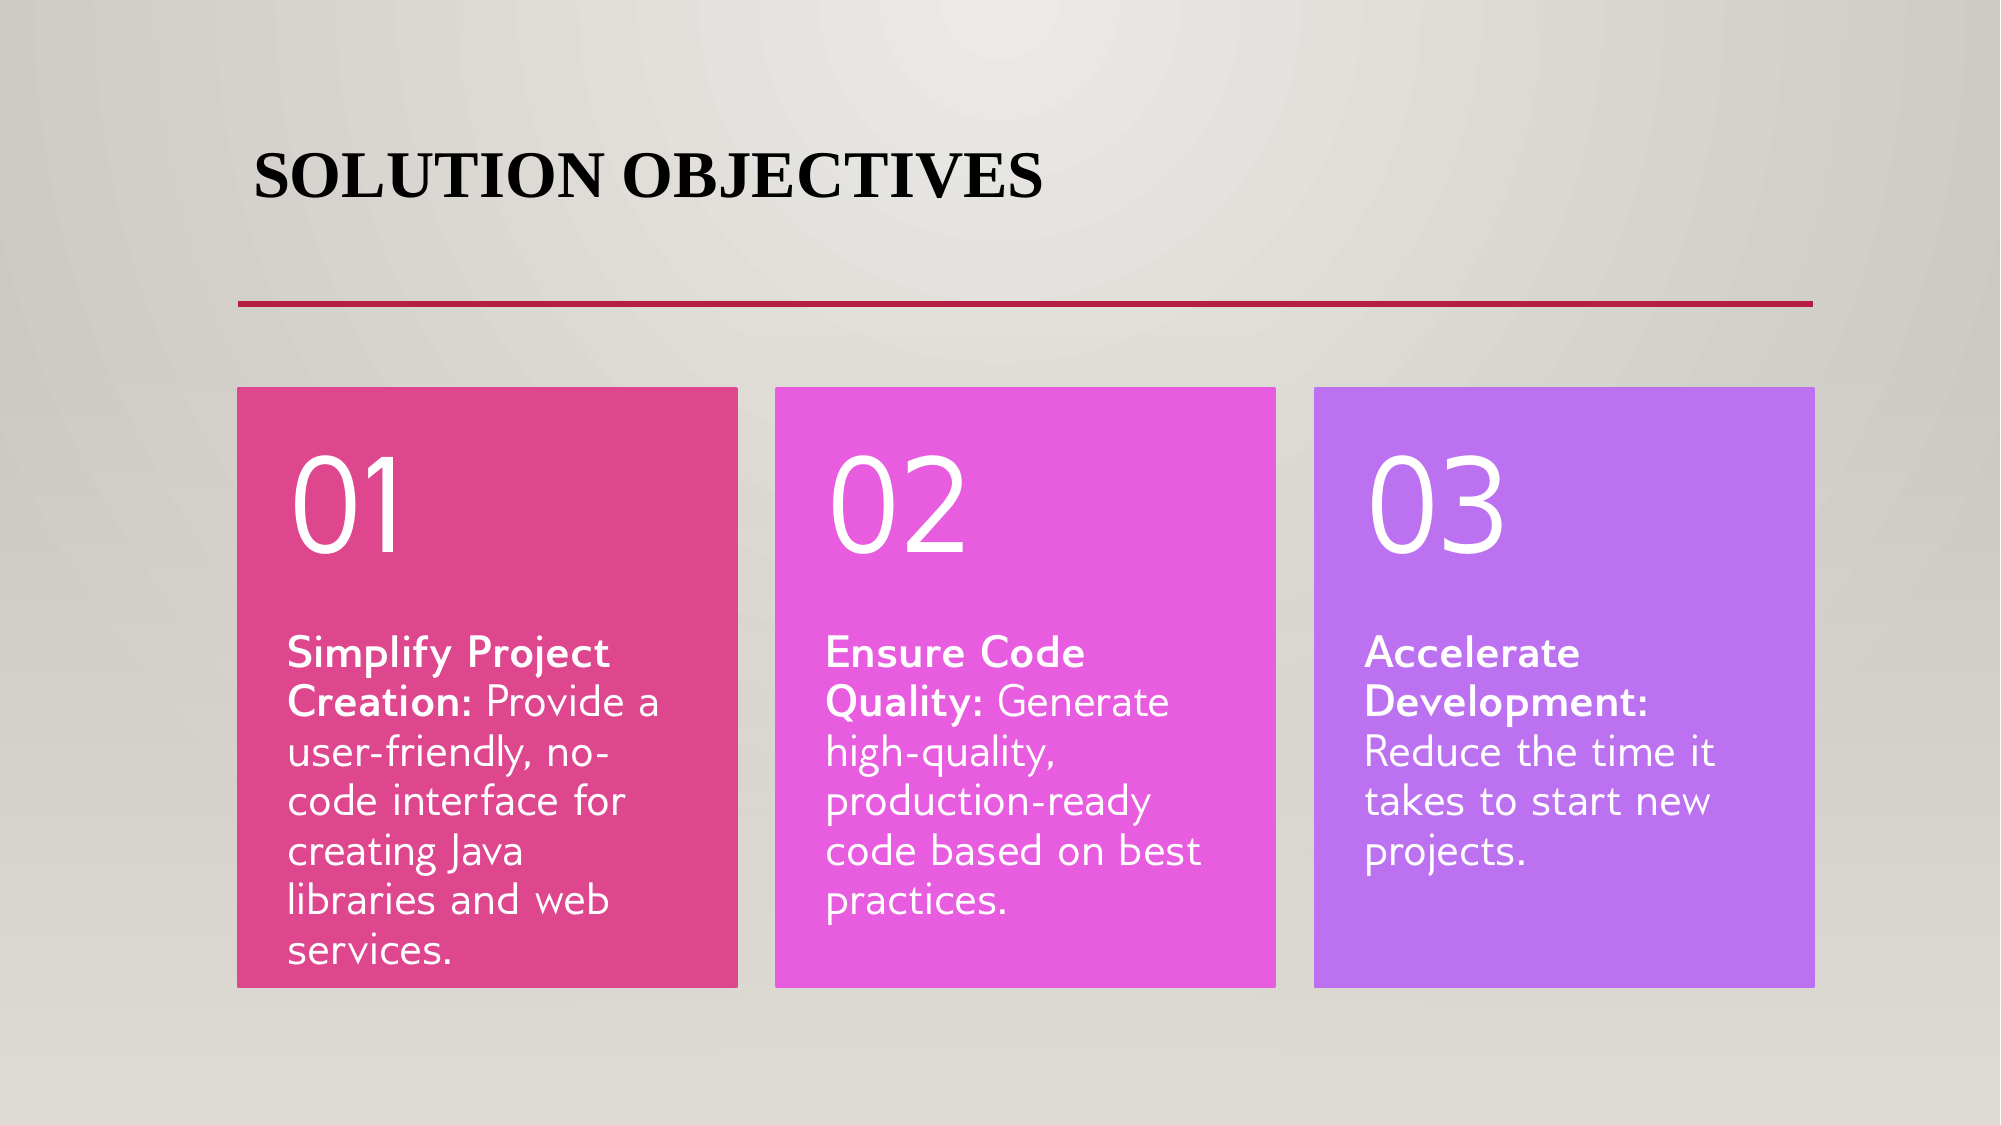

# Solution Objectives

Simplify Project Creation: Provide a user-friendly, no-code interface for creating Java libraries and web services.
01
Ensure Code Quality: Generate high-quality, production-ready code based on best practices.
02
Accelerate Development: Reduce the time it takes to start new projects.
03